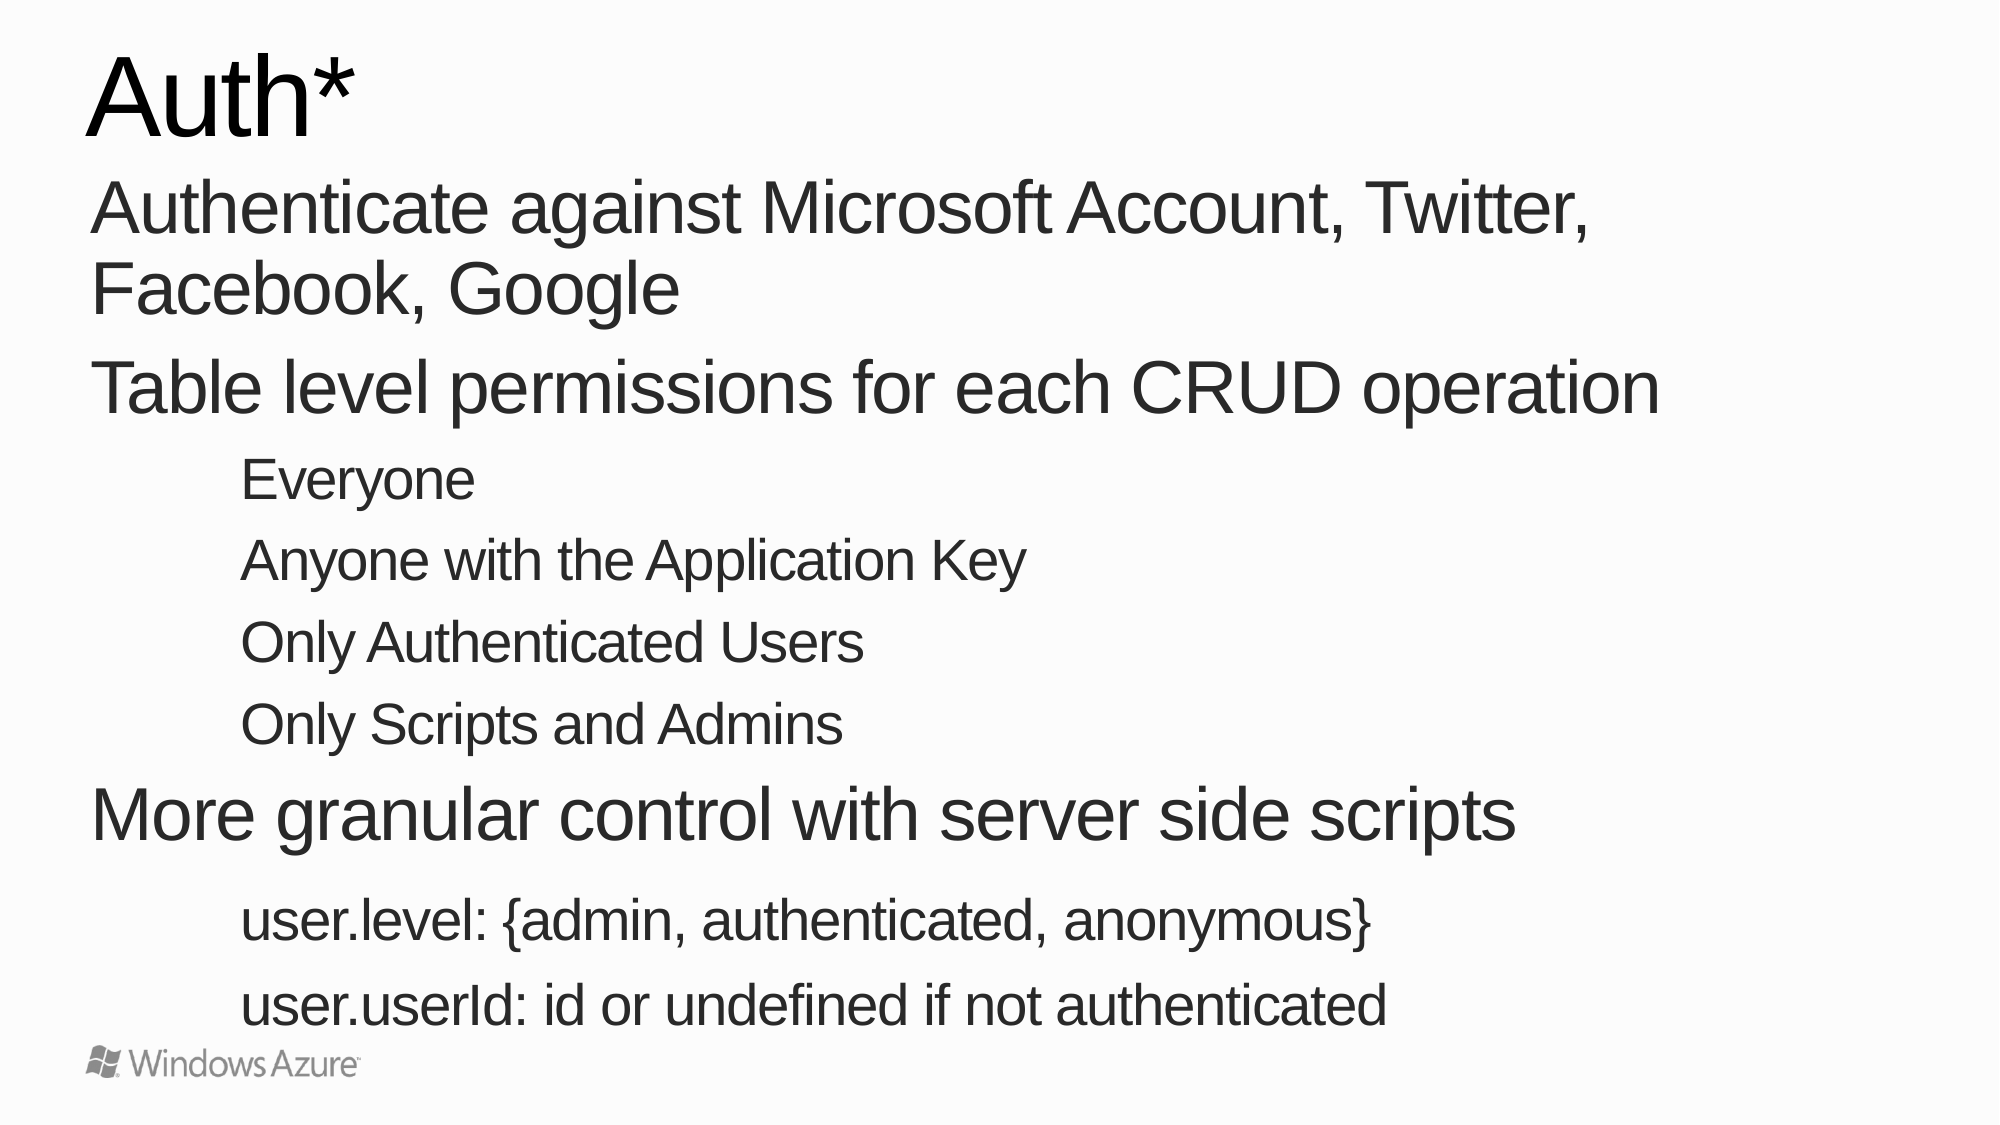

# Auth*
Authenticate against Microsoft Account, Twitter, Facebook, Google
Table level permissions for each CRUD operation
	Everyone
	Anyone with the Application Key
	Only Authenticated Users
	Only Scripts and Admins
More granular control with server side scripts
	user.level: {admin, authenticated, anonymous}
	user.userId: id or undefined if not authenticated